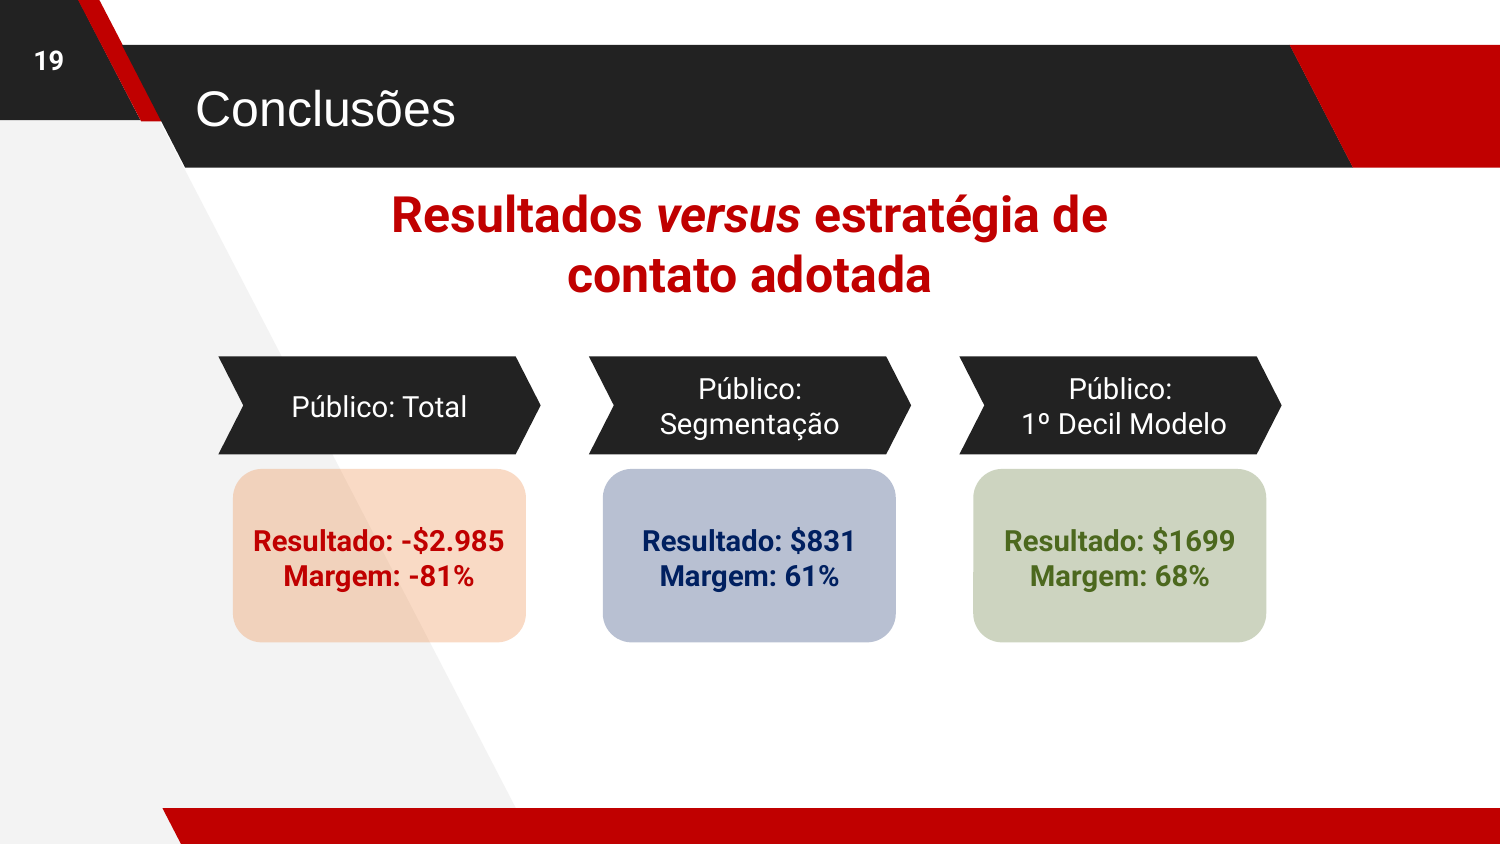

19
# Conclusões
Resultados versus estratégia de contato adotada
Público: Total
Público: Segmentação
Público:
 1º Decil Modelo

Resultado: -$2.985
Margem: -81%
Resultado: $831
Margem: 61%
Resultado: $1699
Margem: 68%